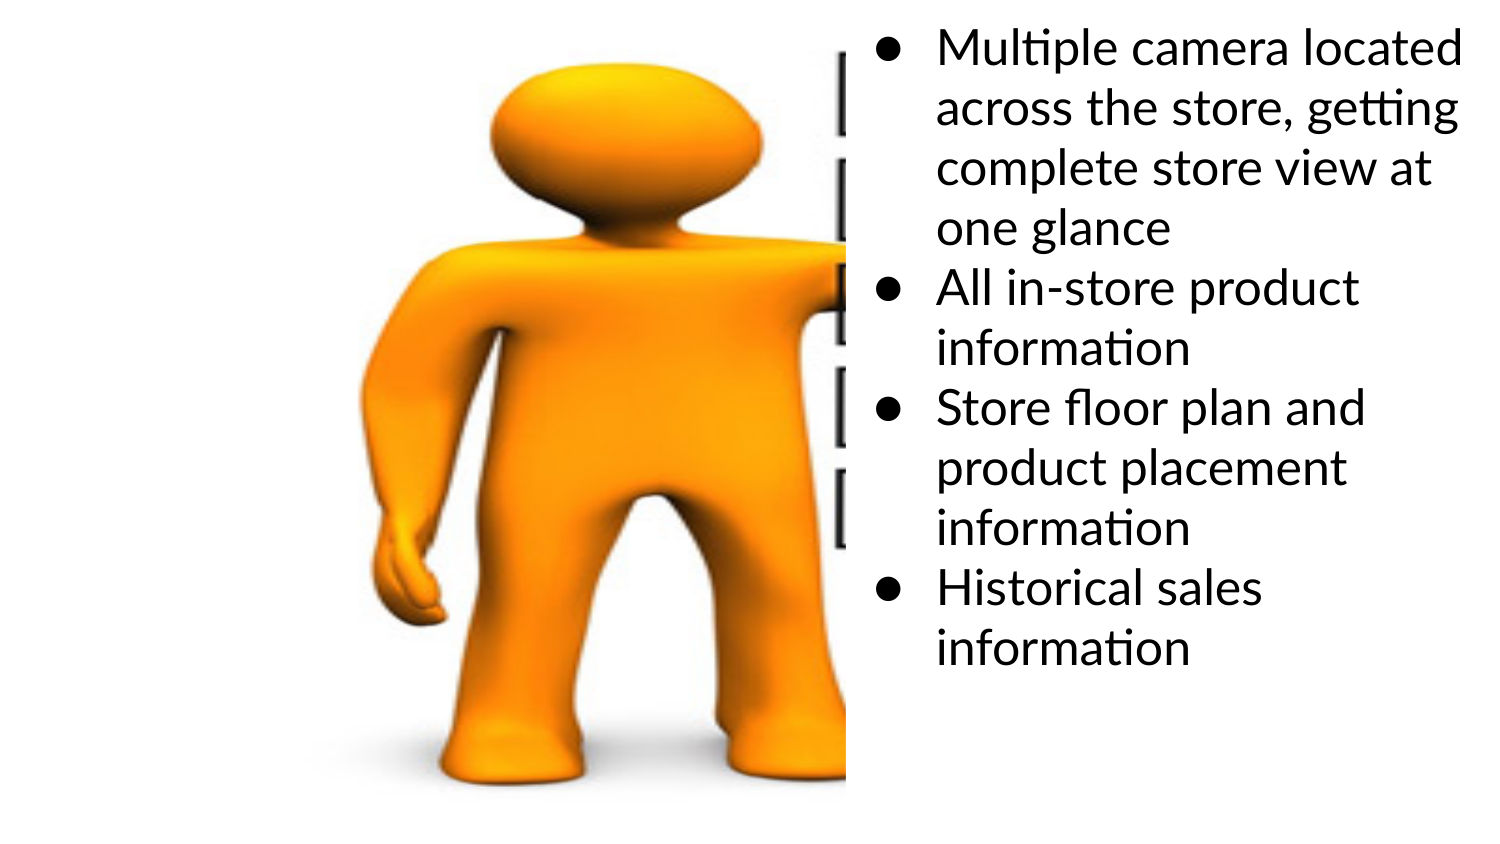

# Multiple camera located across the store, getting complete store view at one glance
All in-store product information
Store floor plan and product placement information
Historical sales information